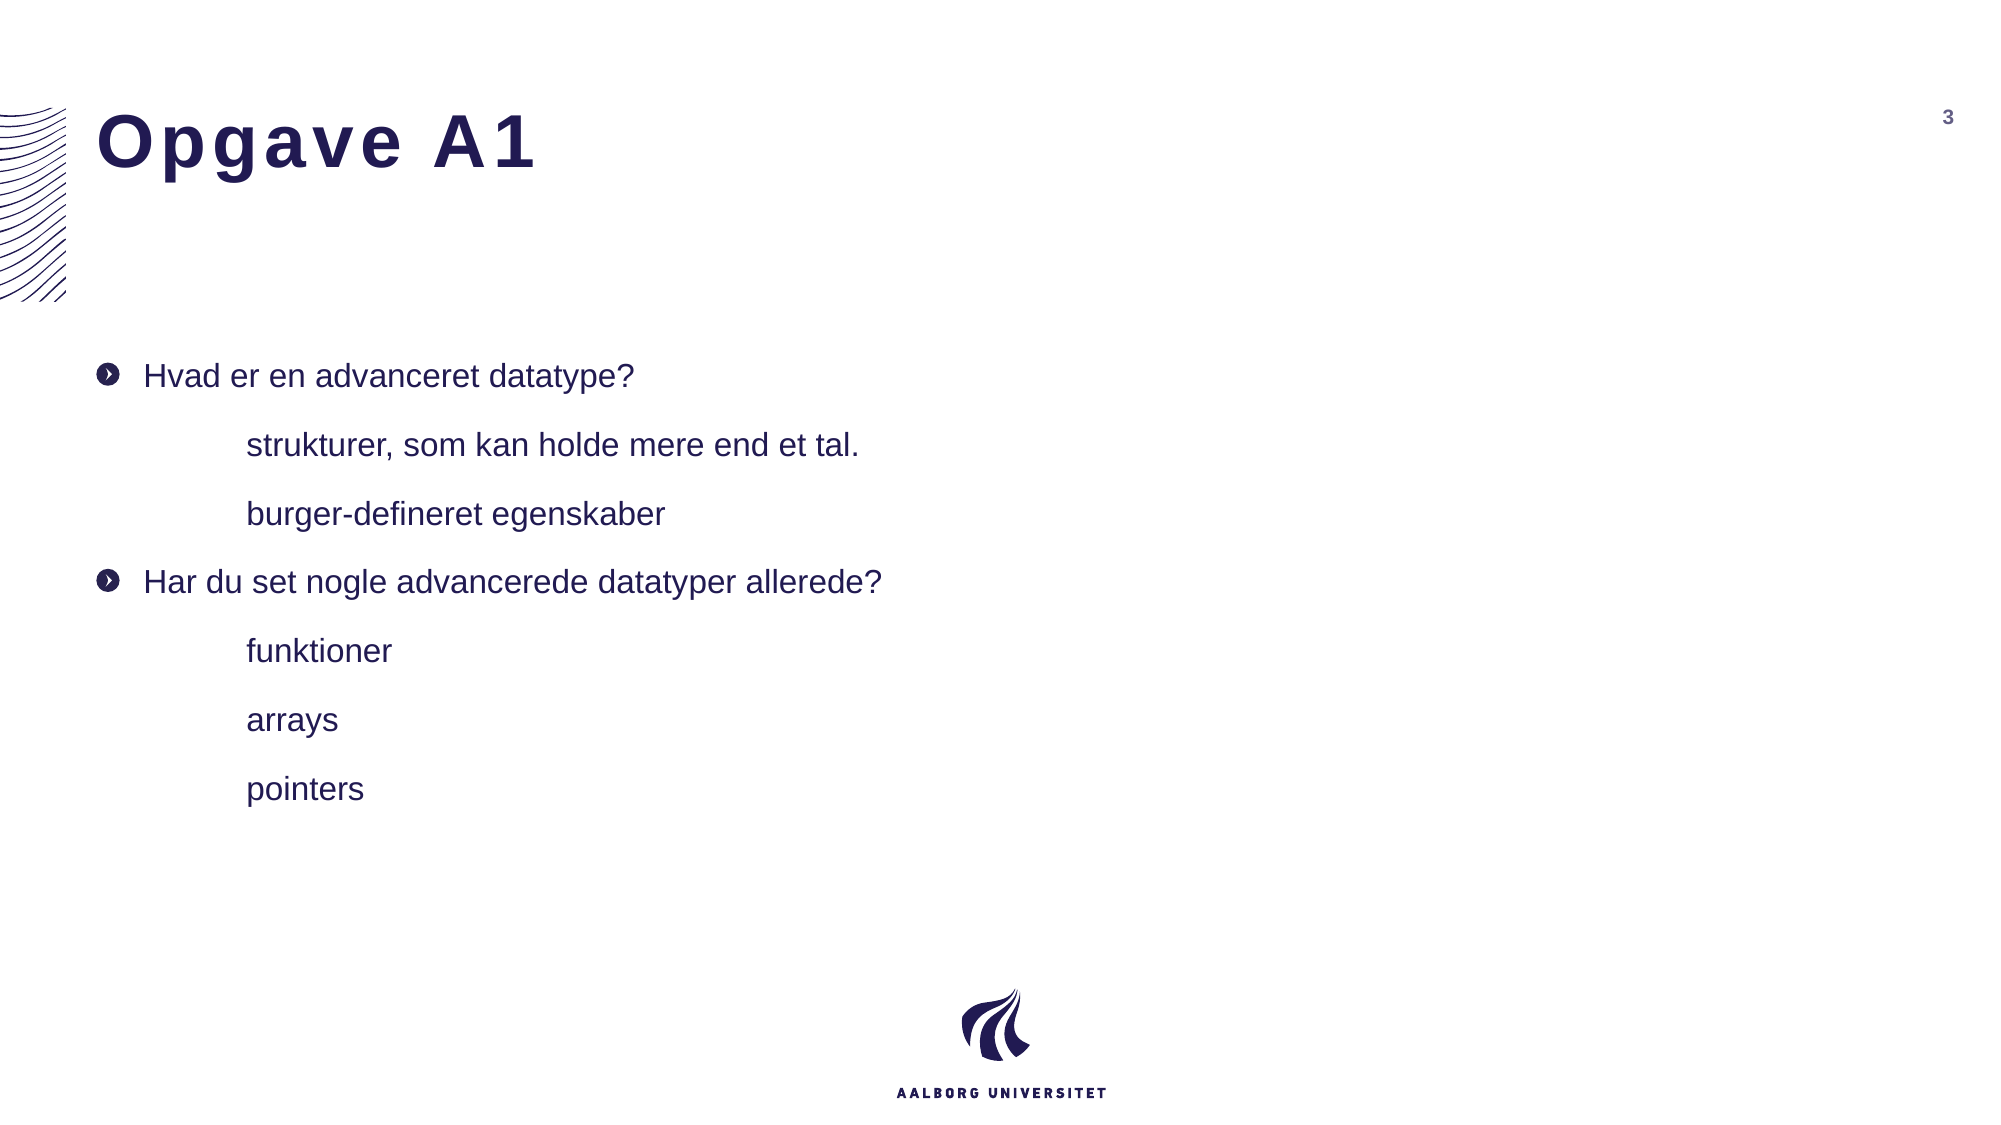

# Opgave A1
3
Hvad er en advanceret datatype?
	strukturer, som kan holde mere end et tal.
	burger-defineret egenskaber
Har du set nogle advancerede datatyper allerede?
	funktioner
	arrays
	pointers